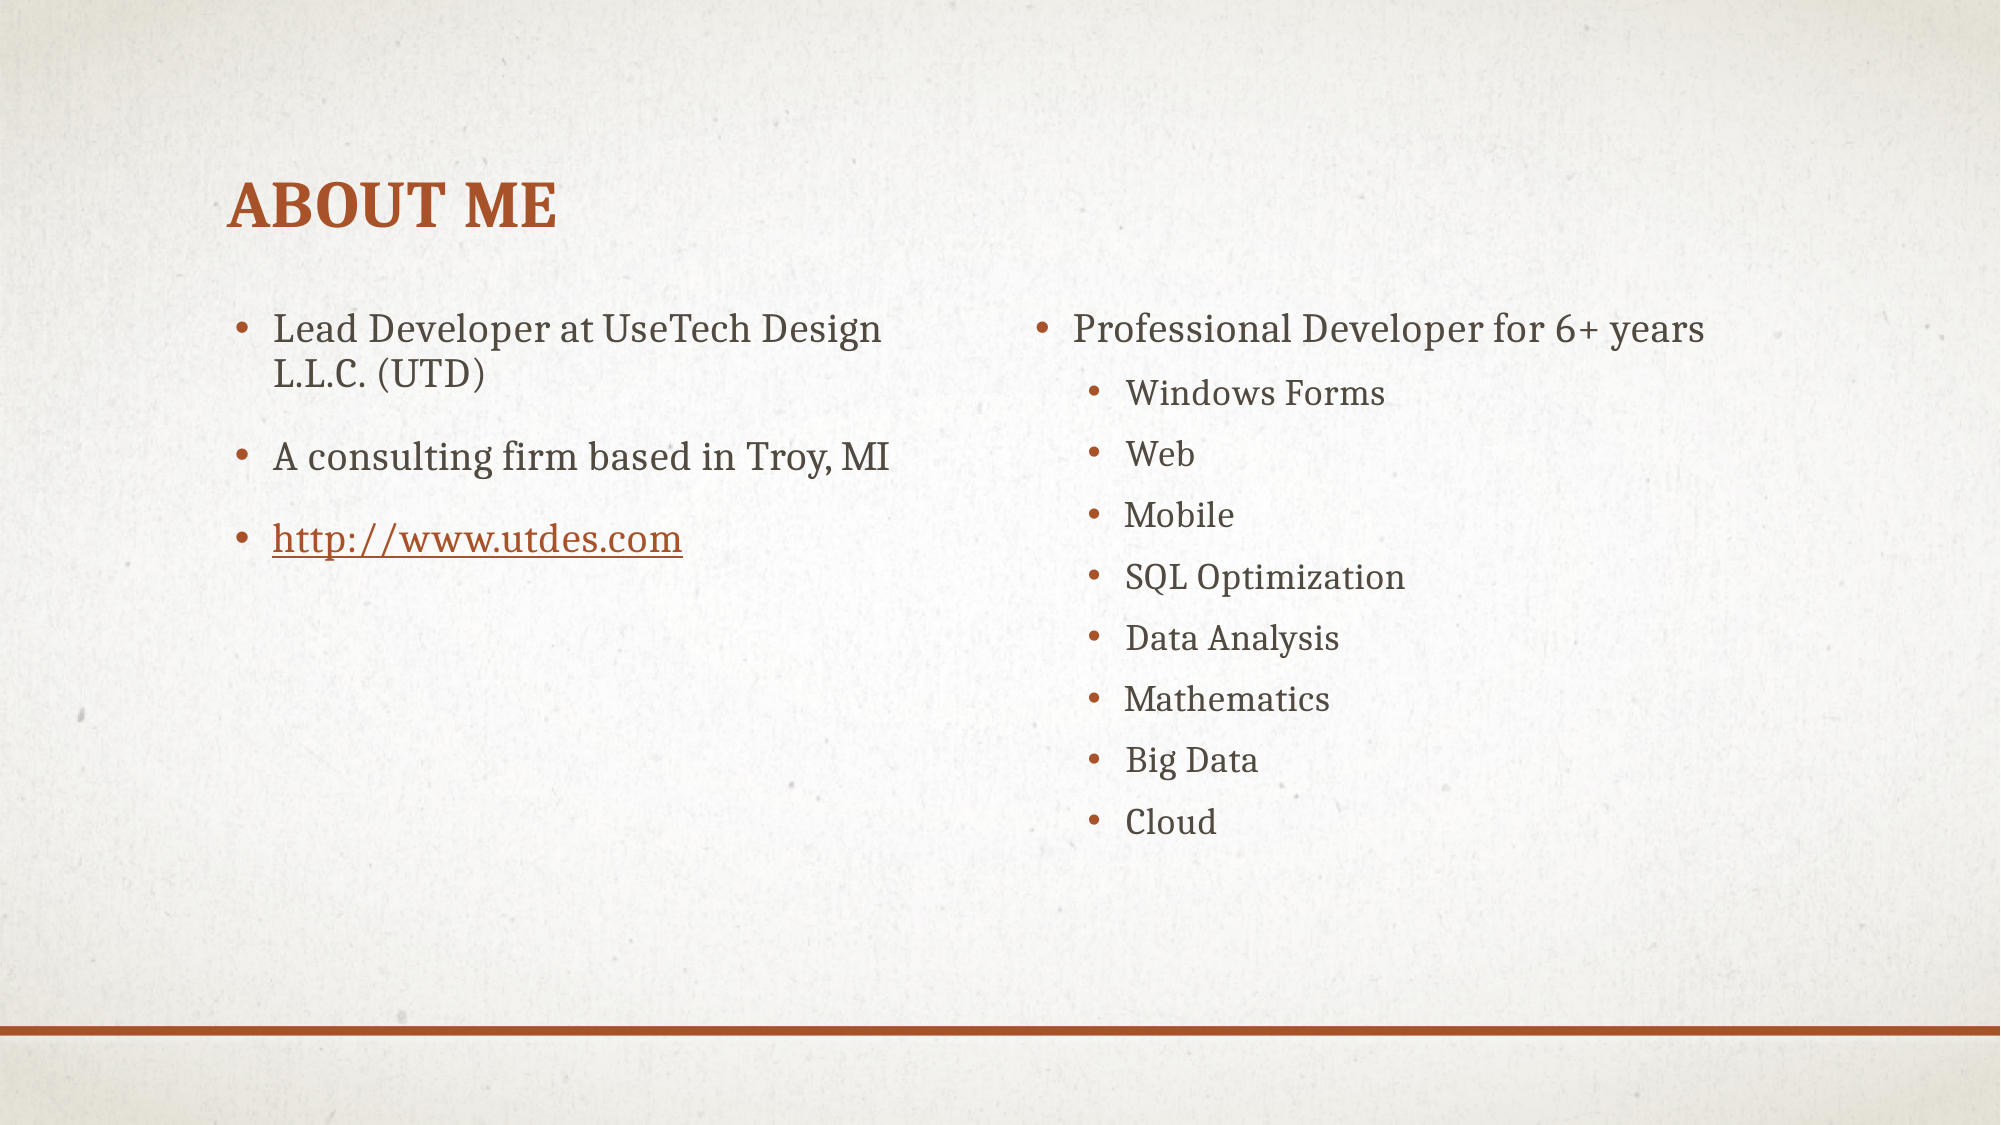

# About Me
Lead Developer at UseTech Design L.L.C. (UTD)
A consulting firm based in Troy, MI
http://www.utdes.com

Professional Developer for 6+ years
Windows Forms
Web
Mobile
SQL Optimization
Data Analysis
Mathematics
Big Data
Cloud